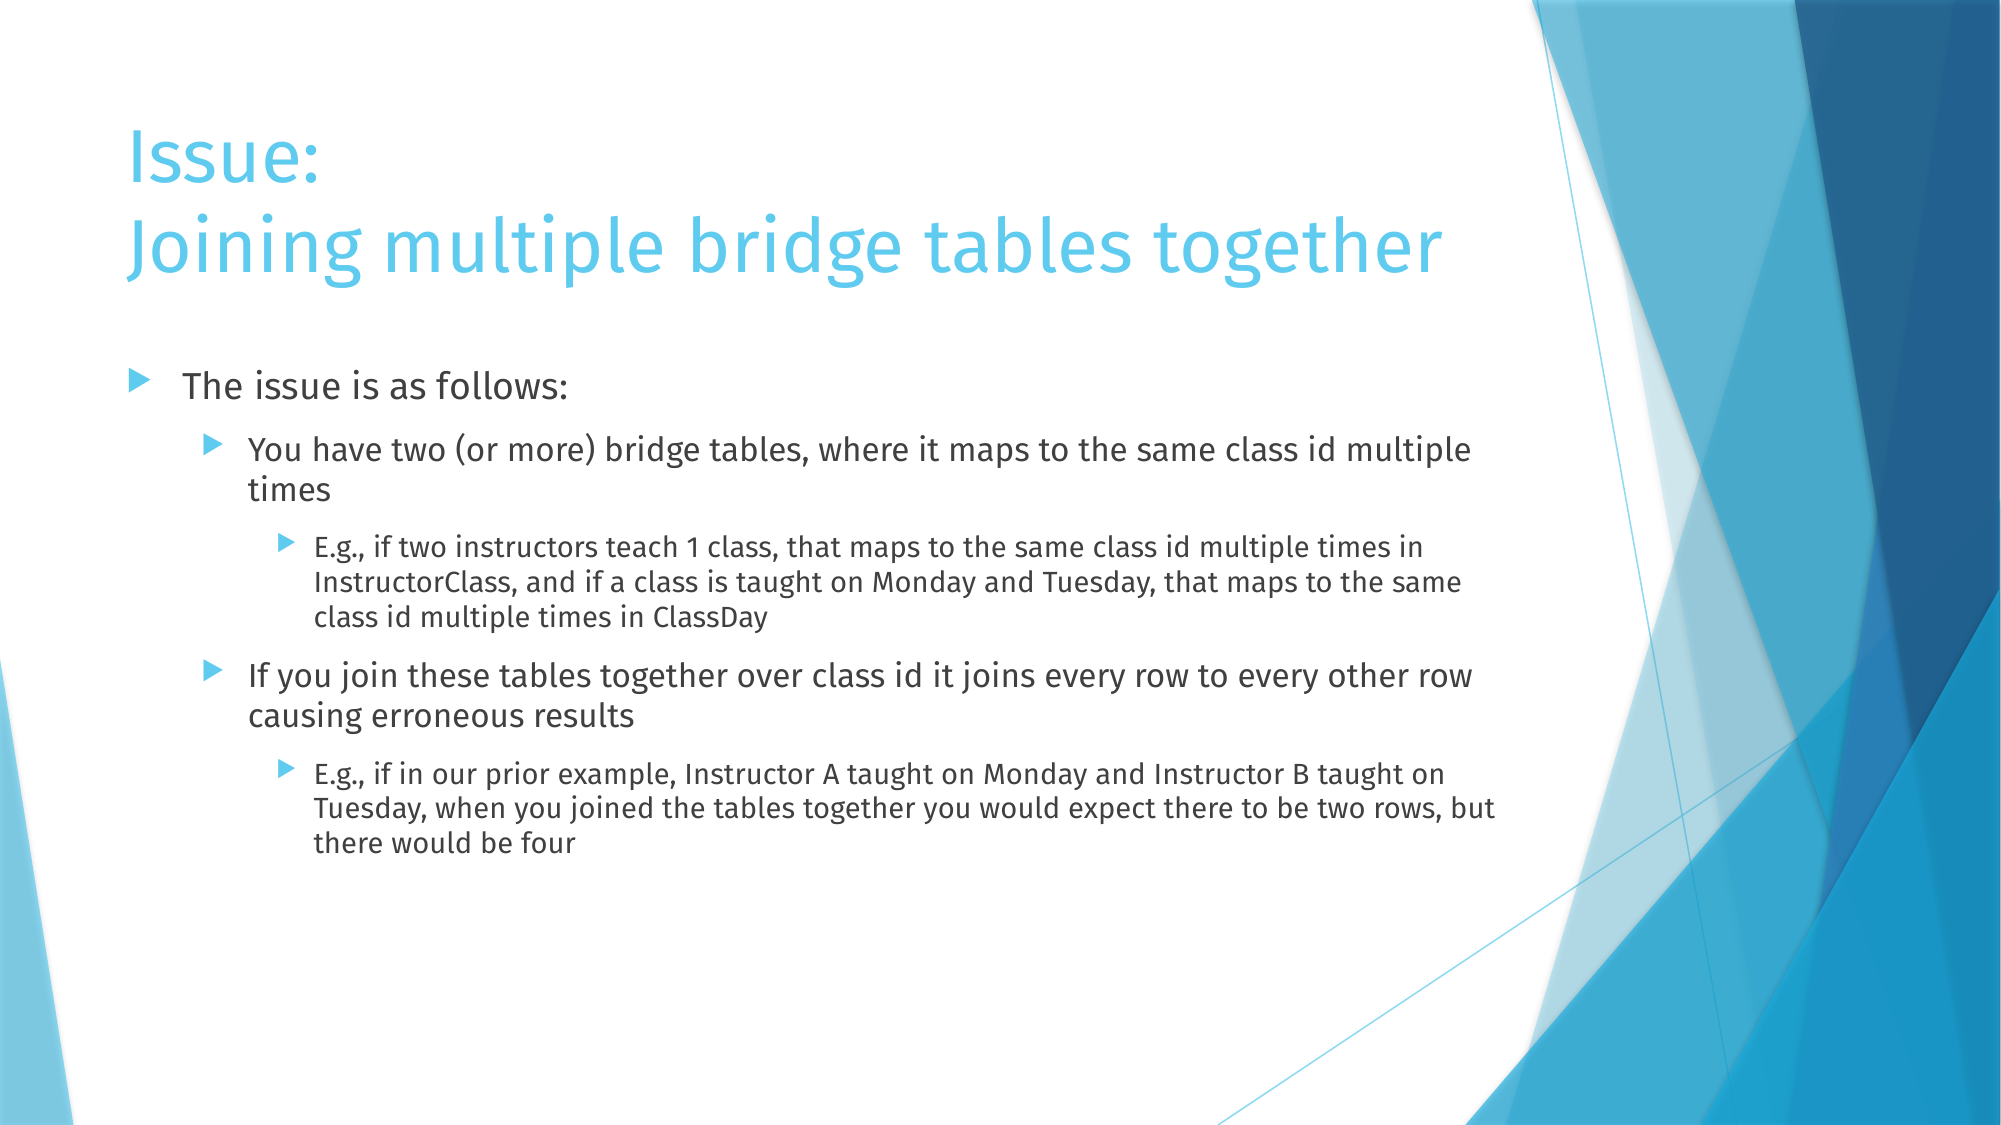

# Issue: Joining multiple bridge tables together
The issue is as follows:
You have two (or more) bridge tables, where it maps to the same class id multiple times
E.g., if two instructors teach 1 class, that maps to the same class id multiple times in InstructorClass, and if a class is taught on Monday and Tuesday, that maps to the same class id multiple times in ClassDay
If you join these tables together over class id it joins every row to every other row causing erroneous results
E.g., if in our prior example, Instructor A taught on Monday and Instructor B taught on Tuesday, when you joined the tables together you would expect there to be two rows, but there would be four